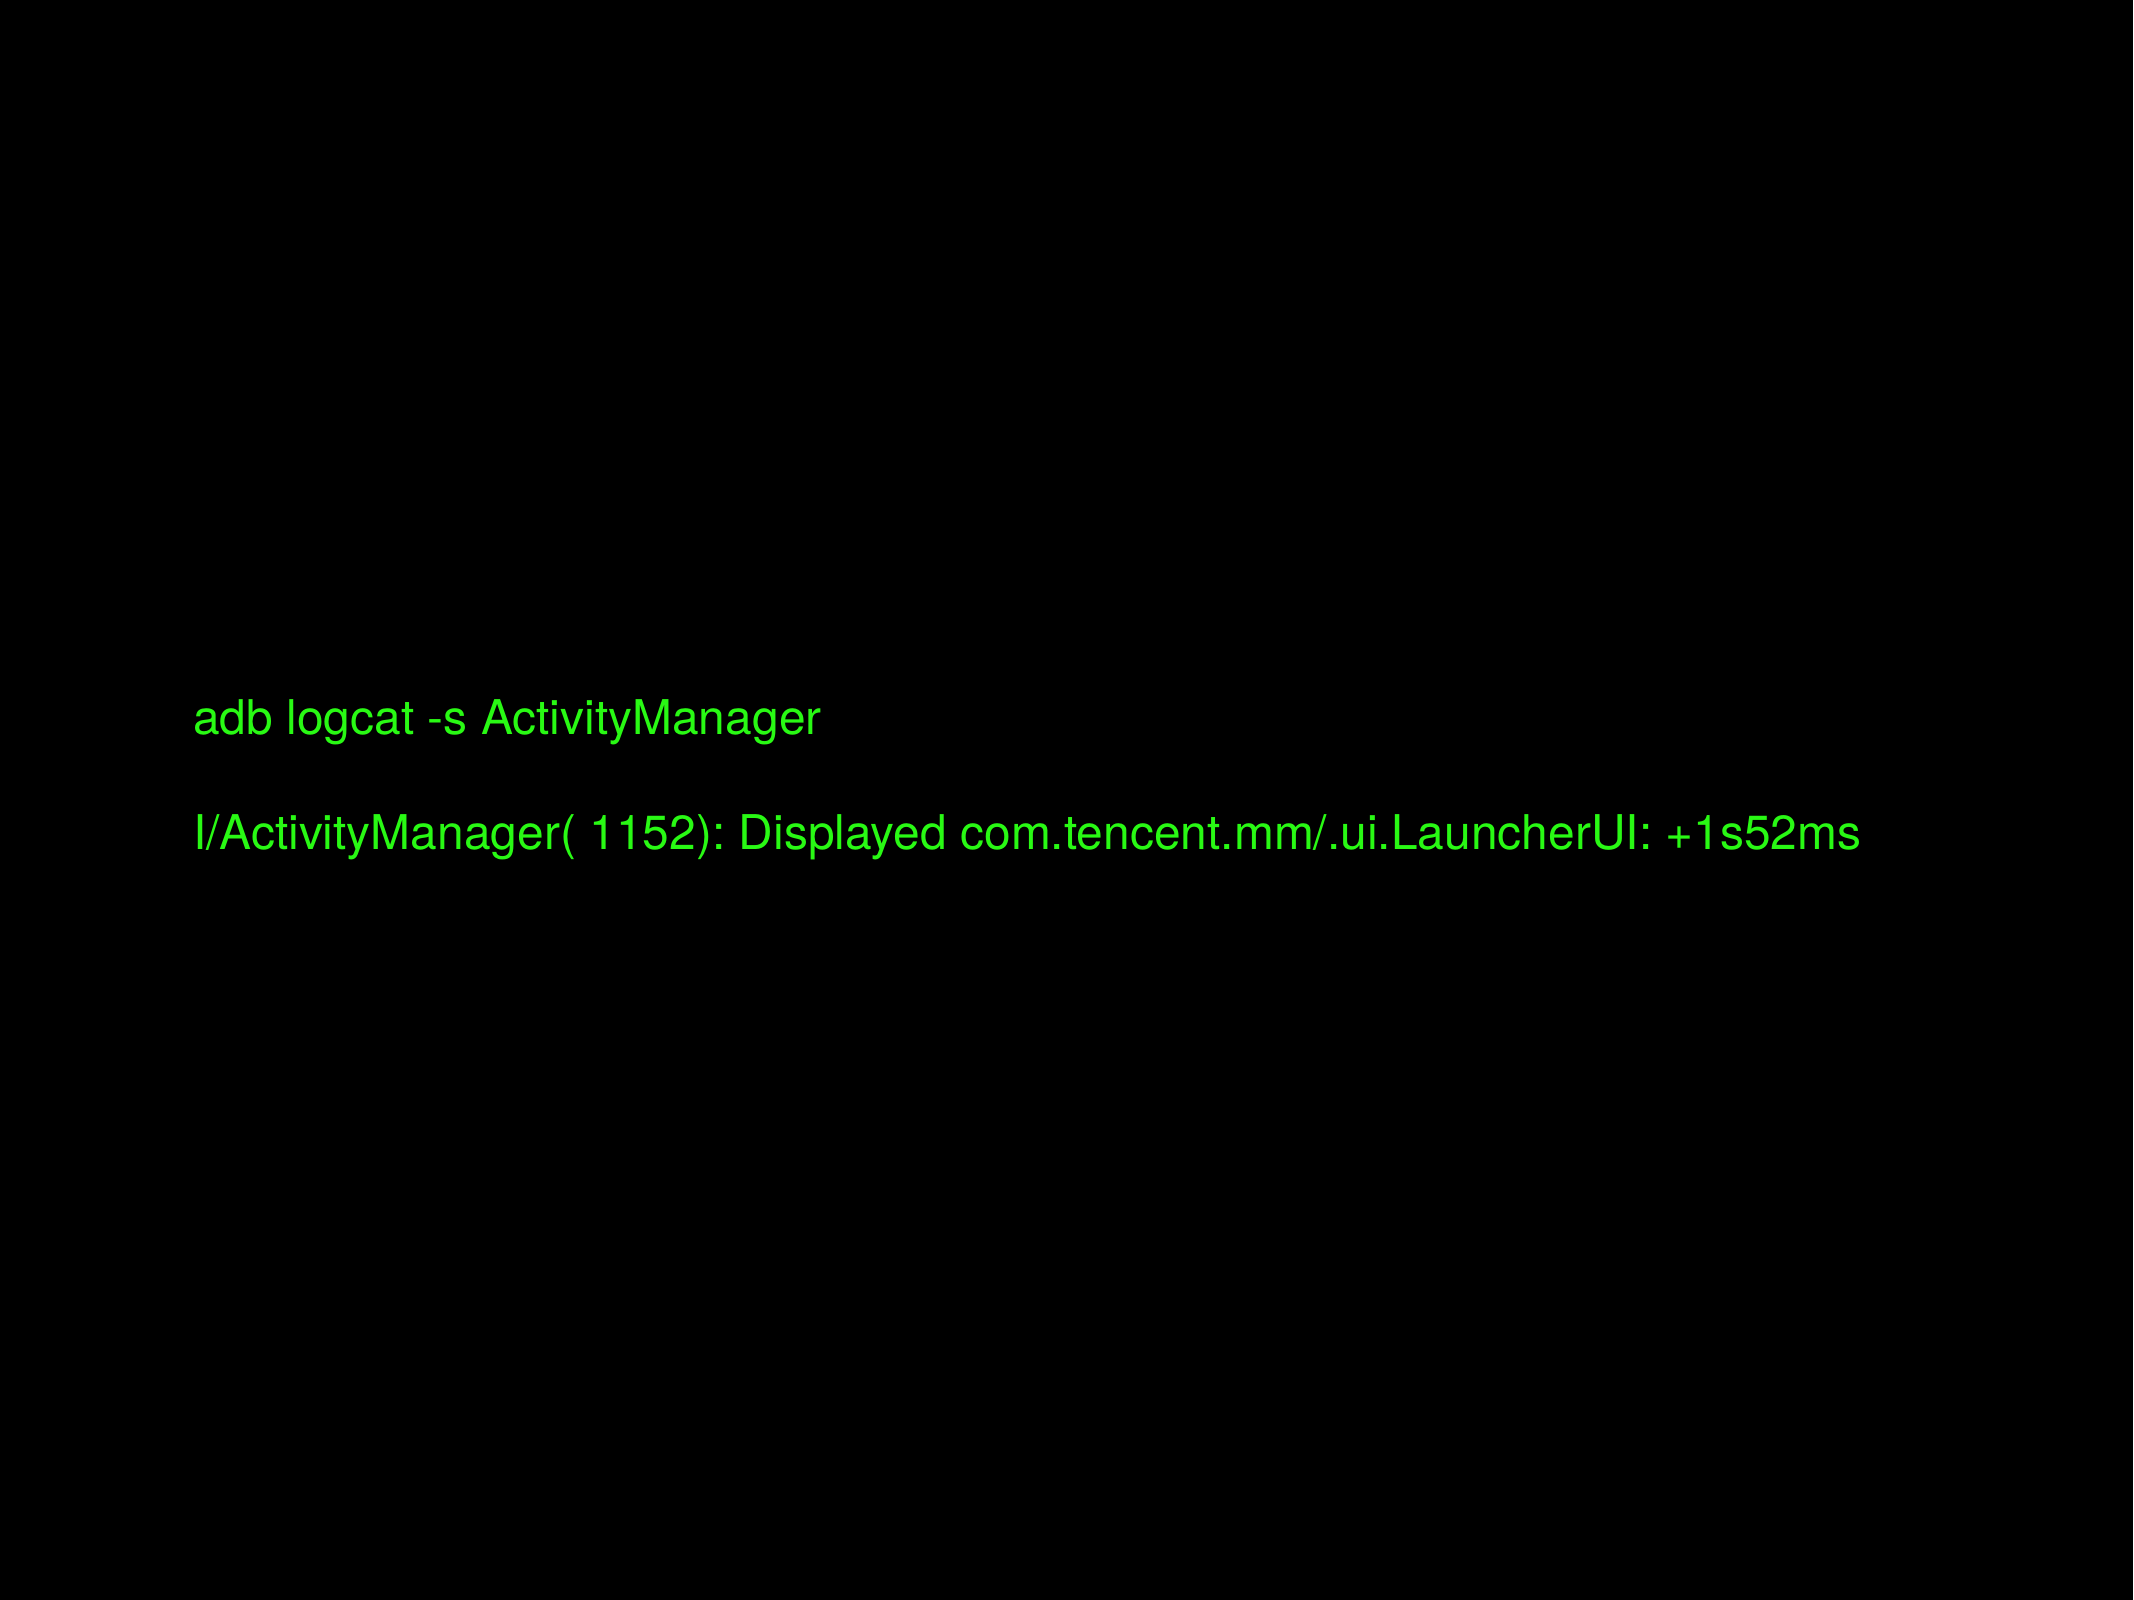

adb logcat -s ActivityManager

I/ActivityManager( 1152): Displayed com.tencent.mm/.ui.LauncherUI: +1s52ms